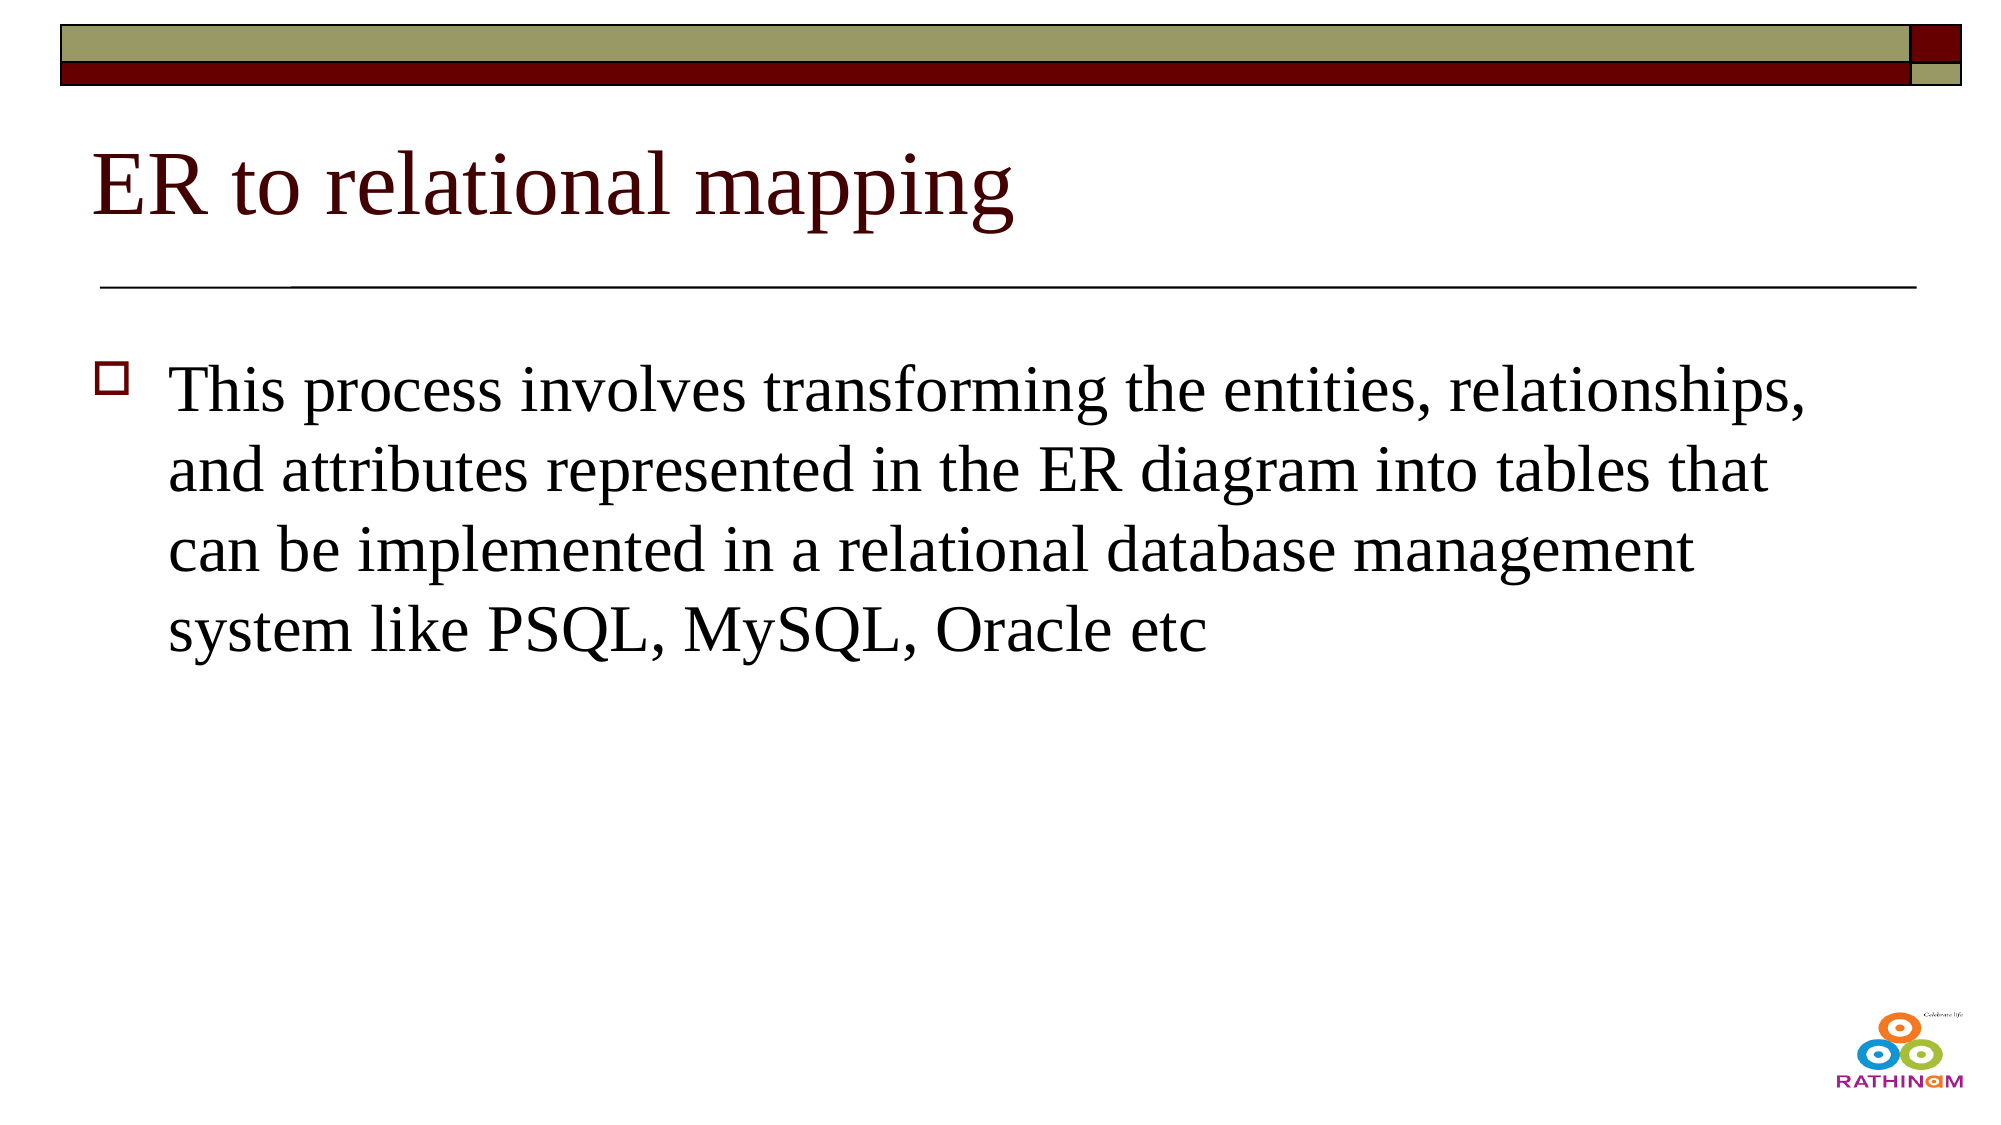

# ER to relational mapping
This process involves transforming the entities, relationships, and attributes represented in the ER diagram into tables that can be implemented in a relational database management system like PSQL, MySQL, Oracle etc